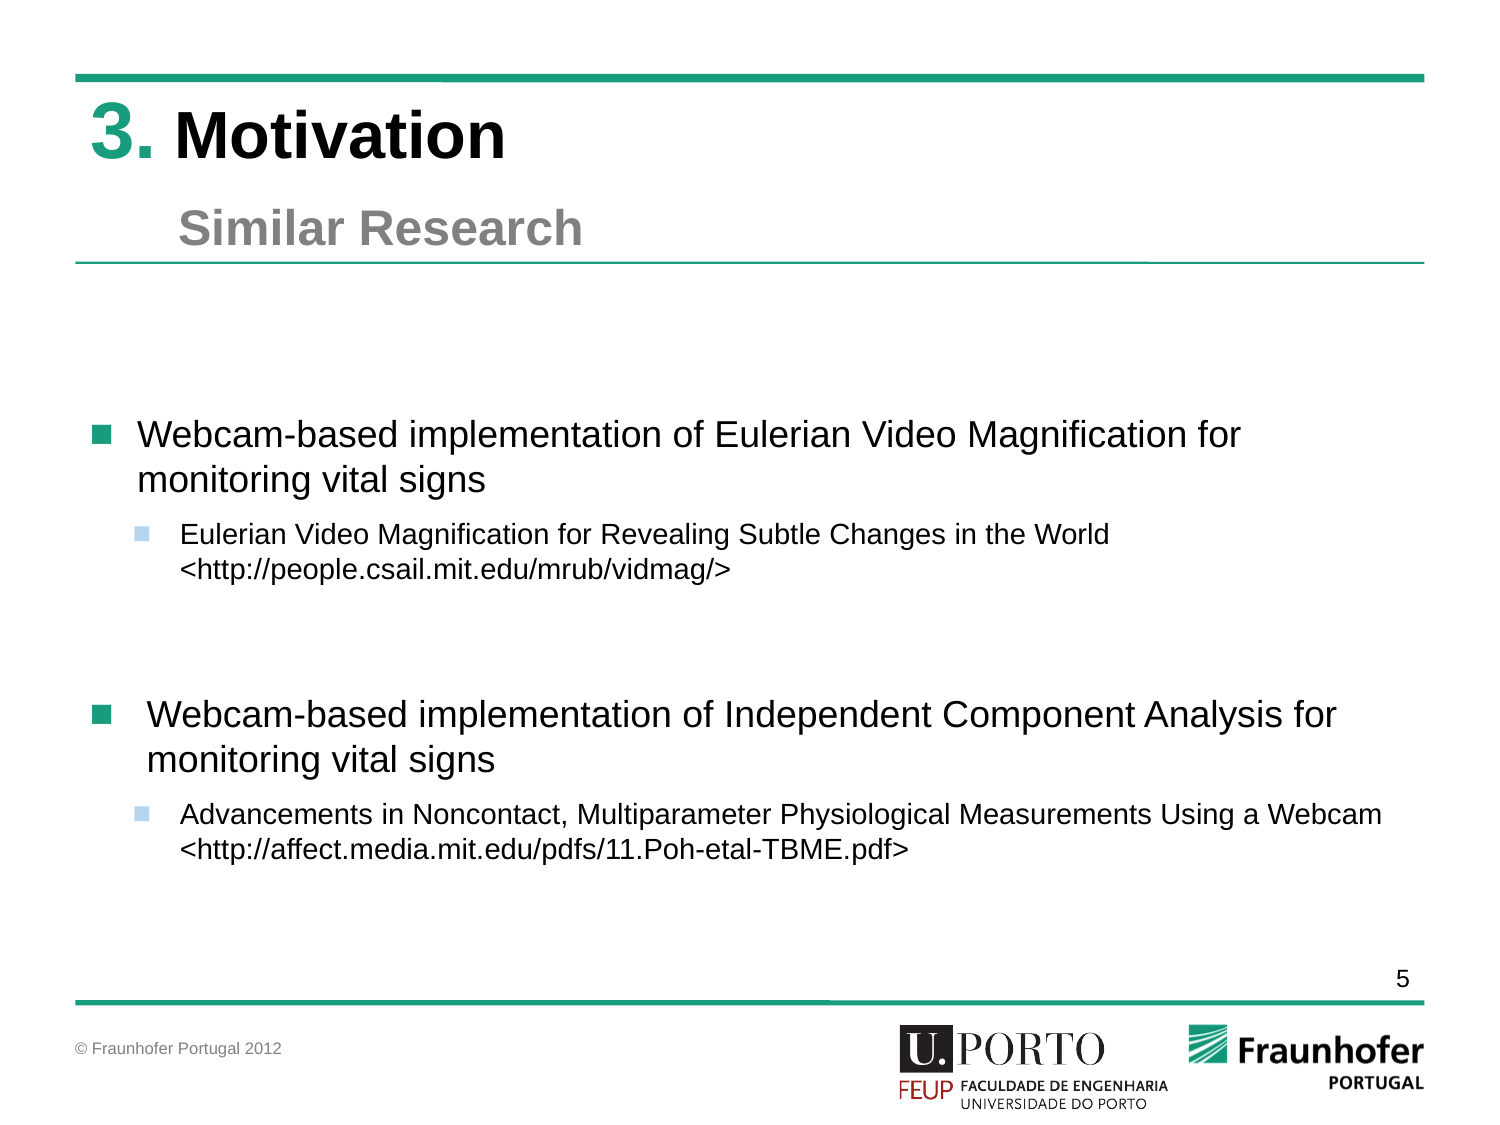

# Motivation
Similar Research
Webcam-based implementation of Eulerian Video Magnification for monitoring vital signs
Eulerian Video Magnification for Revealing Subtle Changes in the World
<http://people.csail.mit.edu/mrub/vidmag/>

Webcam-based implementation of Independent Component Analysis for monitoring vital signs
Advancements in Noncontact, Multiparameter Physiological Measurements Using a Webcam
<http://affect.media.mit.edu/pdfs/11.Poh-etal-TBME.pdf>